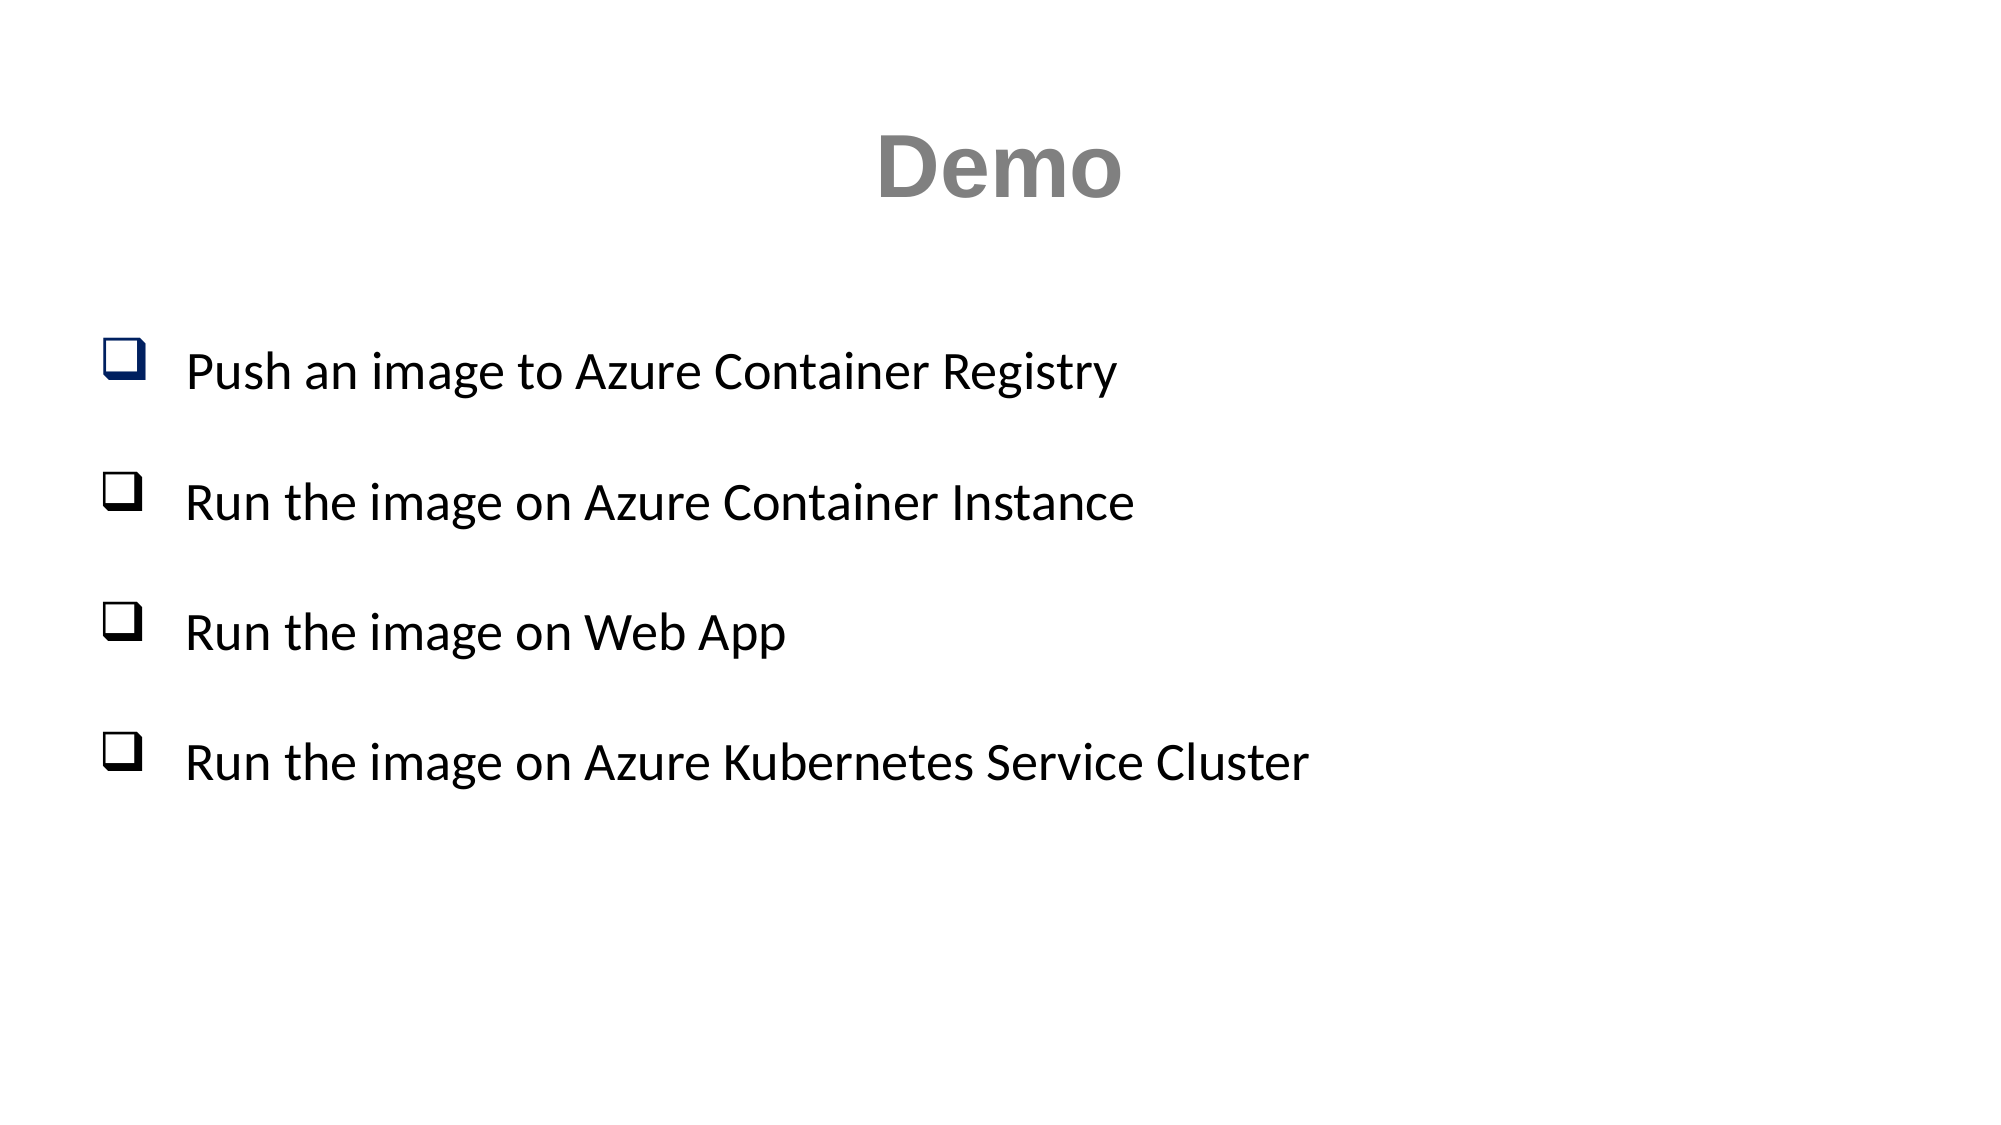

# Demo
 Push an image to Azure Container Registry

 Run the image on Azure Container Instance

 Run the image on Web App

 Run the image on Azure Kubernetes Service Cluster